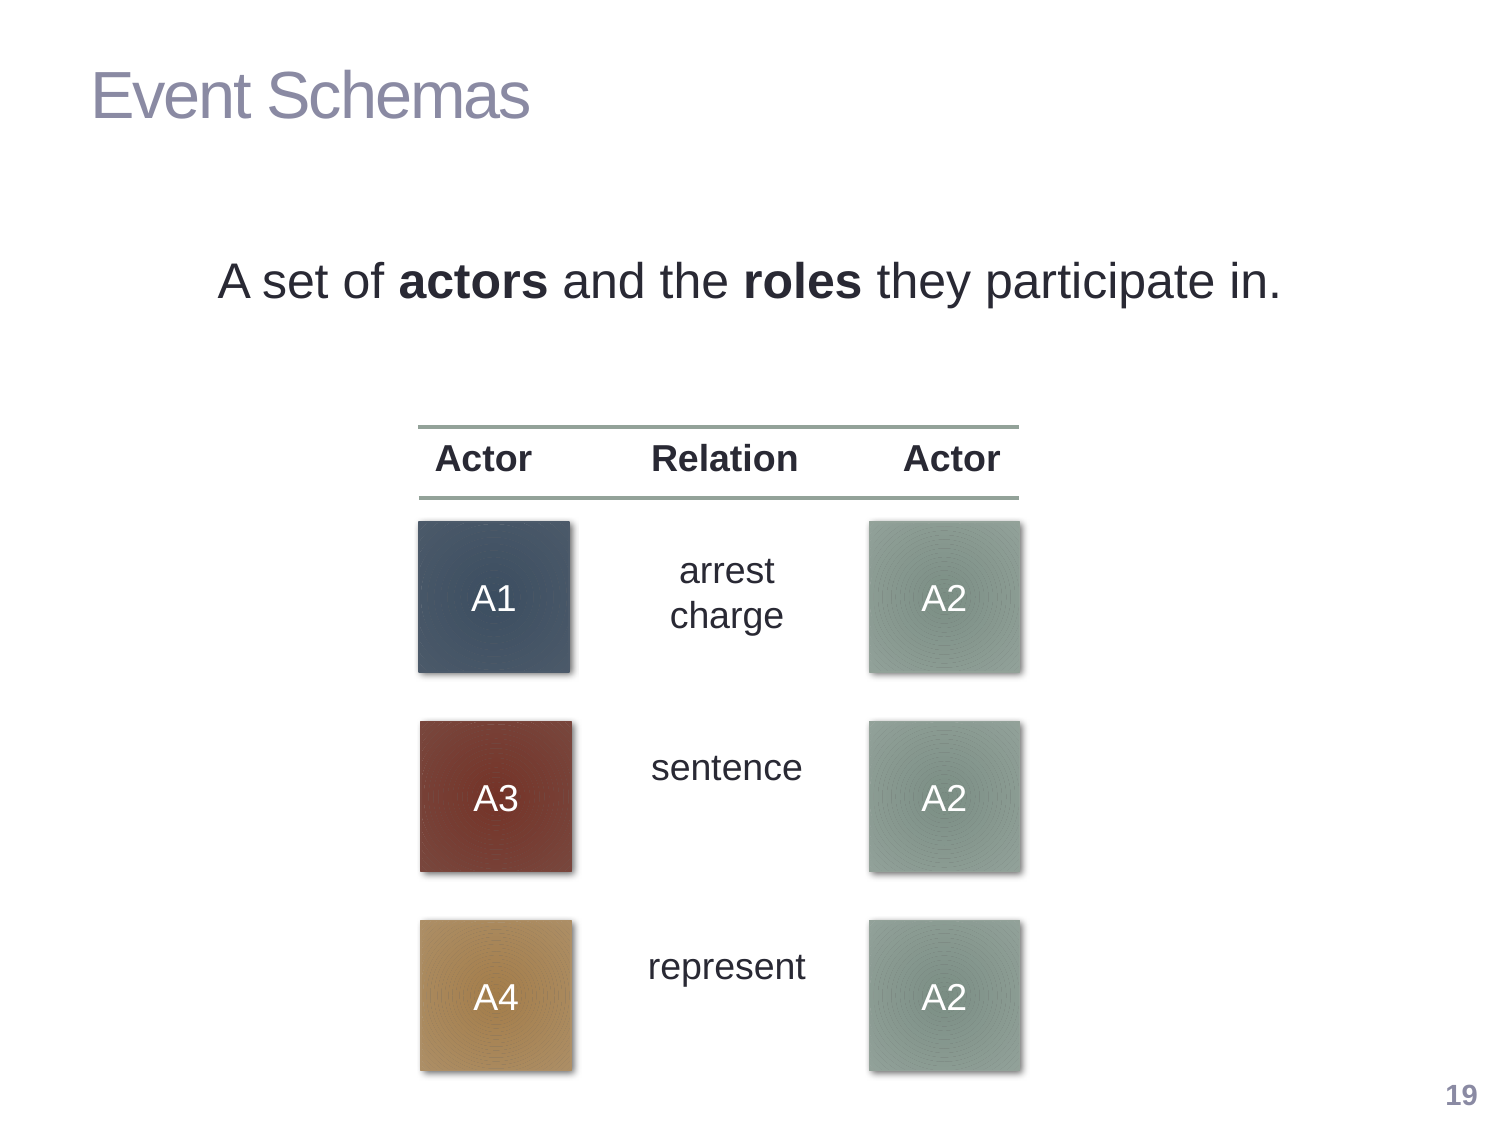

# Event Schemas

A set of actors and the roles they participate in.

Actor
Actor
Relation
A1
A2
arrest
charge
A3
A2
sentence
A4
A2
represent
19